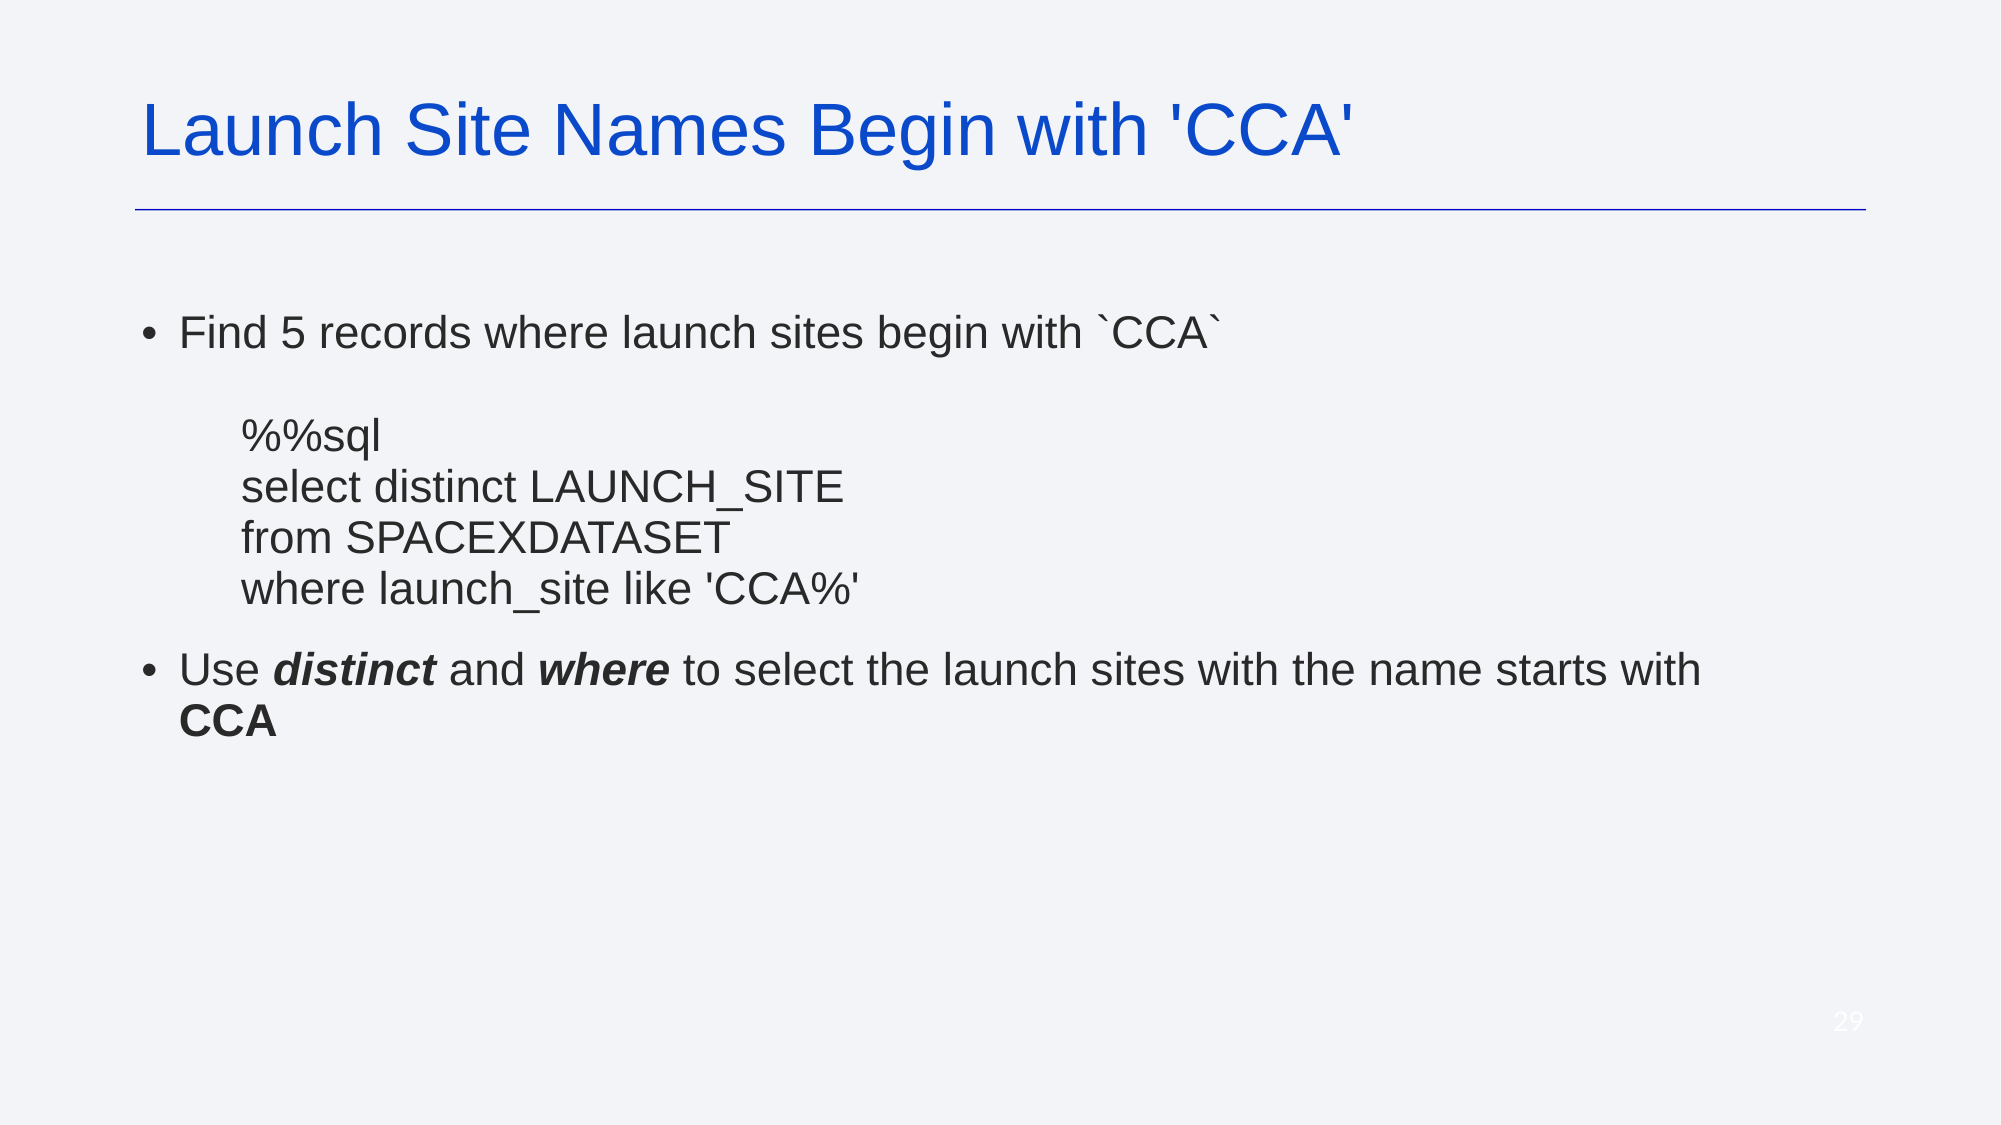

Launch Site Names Begin with 'CCA'
Find 5 records where launch sites begin with `CCA`

%%sql
select distinct LAUNCH_SITE
from SPACEXDATASET
where launch_site like 'CCA%'
Use distinct and where to select the launch sites with the name starts with CCA
29